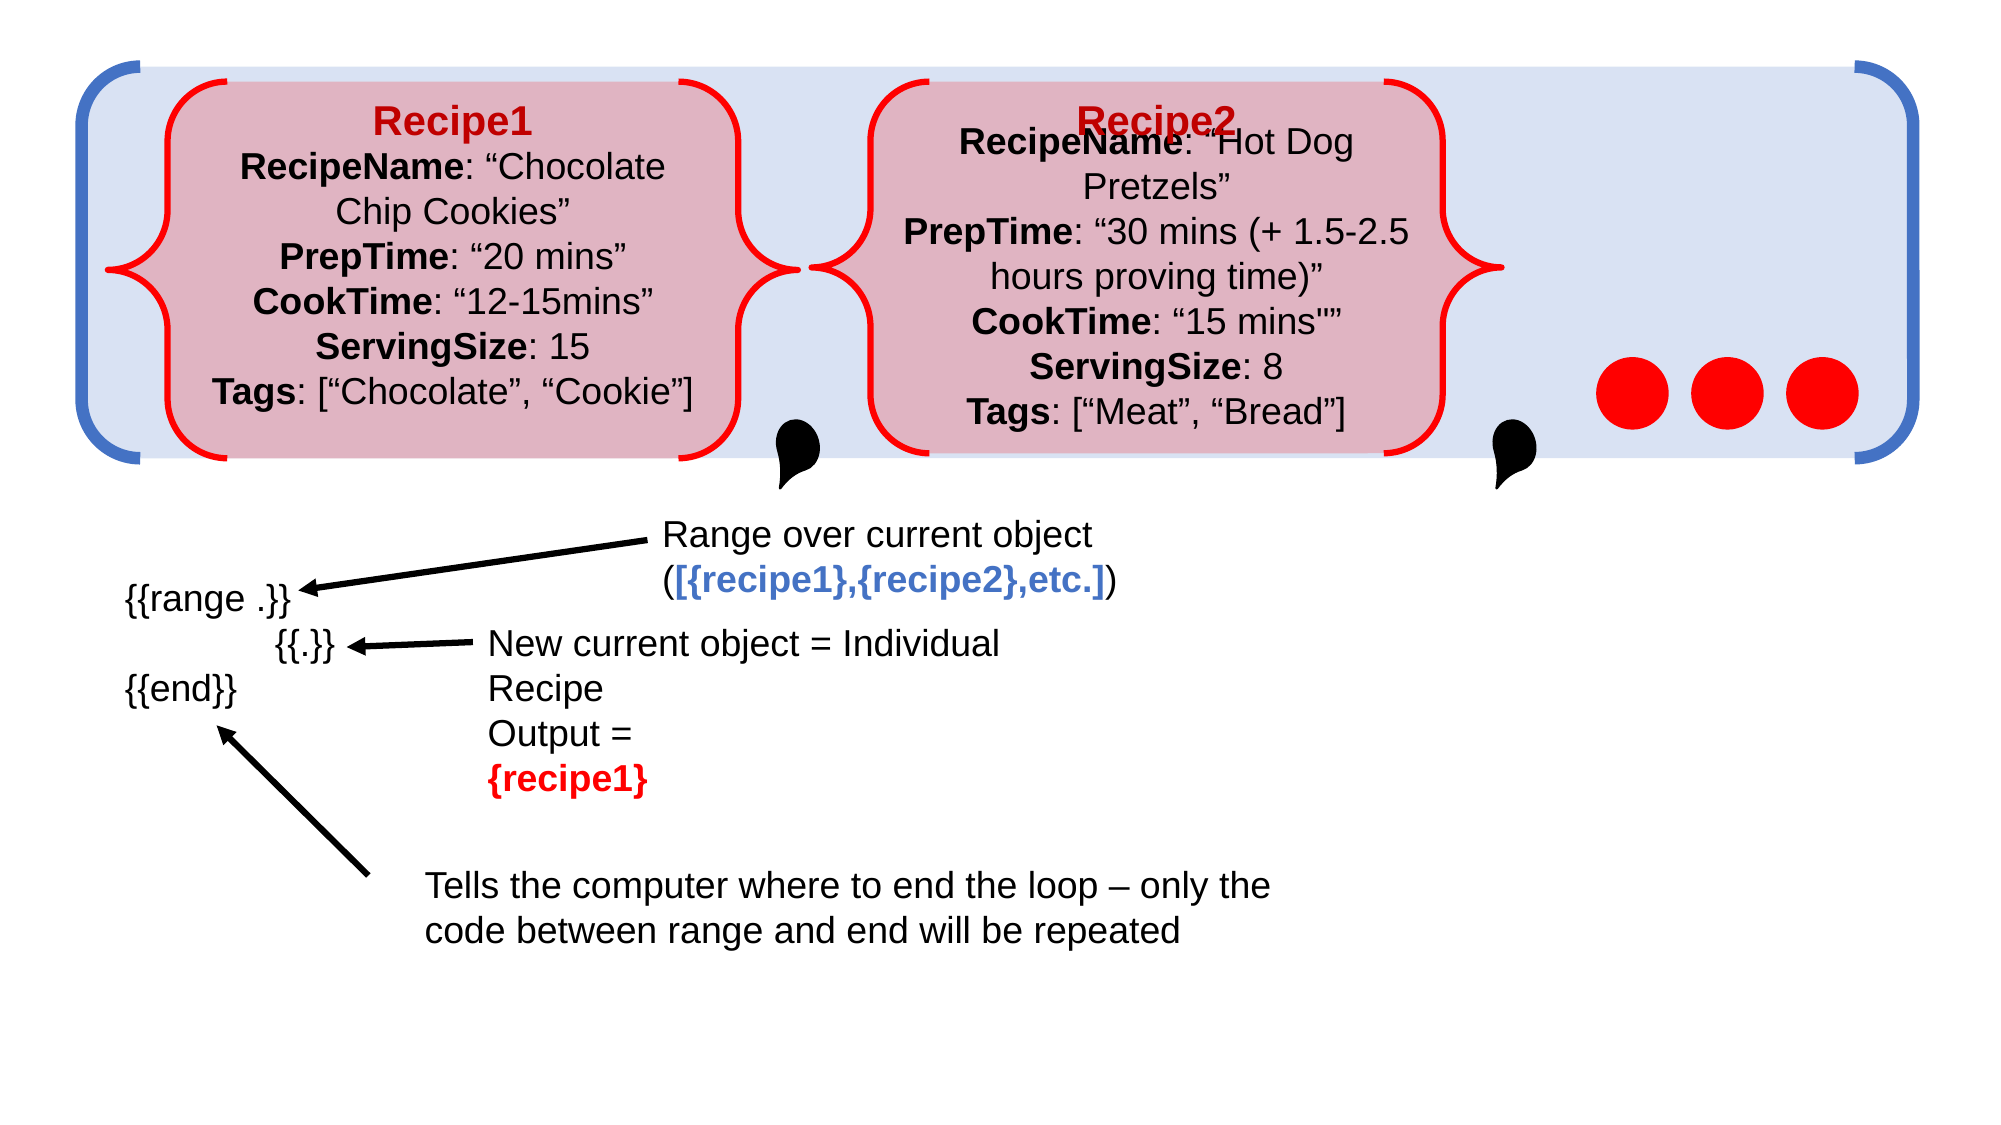

RecipeName: “Chocolate Chip Cookies”
PrepTime: “20 mins”
CookTime: “12-15mins”
ServingSize: 15
Tags: [“Chocolate”, “Cookie”]

RecipeName: “Hot Dog Pretzels”
PrepTime: “30 mins (+ 1.5-2.5 hours proving time)”
CookTime: “15 mins"”
ServingSize: 8
Tags: [“Meat”, “Bread”]

Recipe1
Recipe2

Range over current object ([{recipe1},{recipe2},etc.])
{{range .}}
	{{.}}
{{end}}
New current object = Individual Recipe
Output =
{recipe1}

Tells the computer where to end the loop – only the code between range and end will be repeated